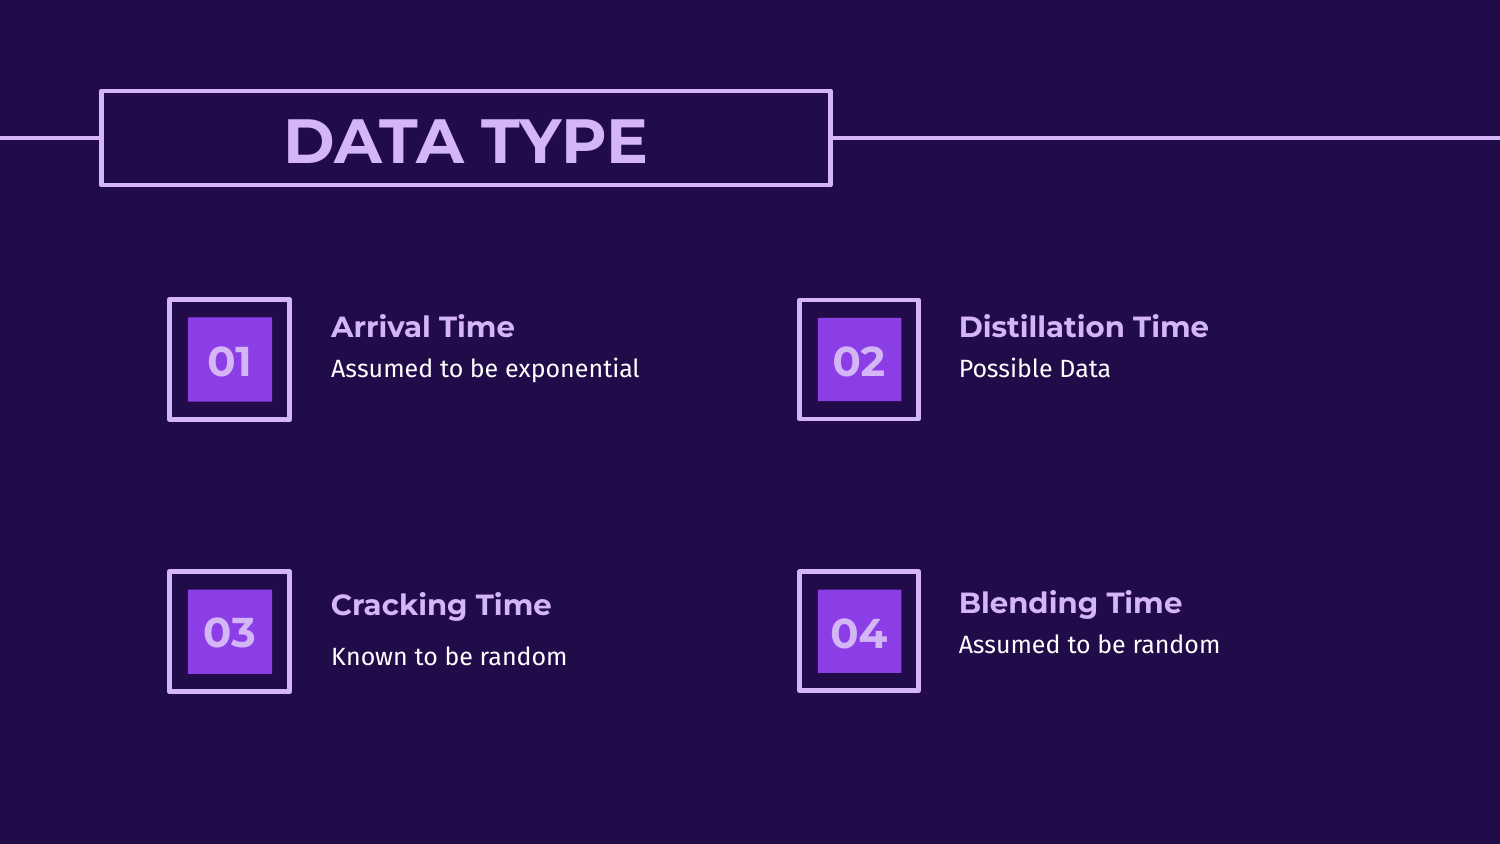

# DATA TYPE
Distillation Time

Arrival Time

01
02
Possible Data
Assumed to be exponential
Blending Time

Cracking Time

03
04
Assumed to be random
Known to be random